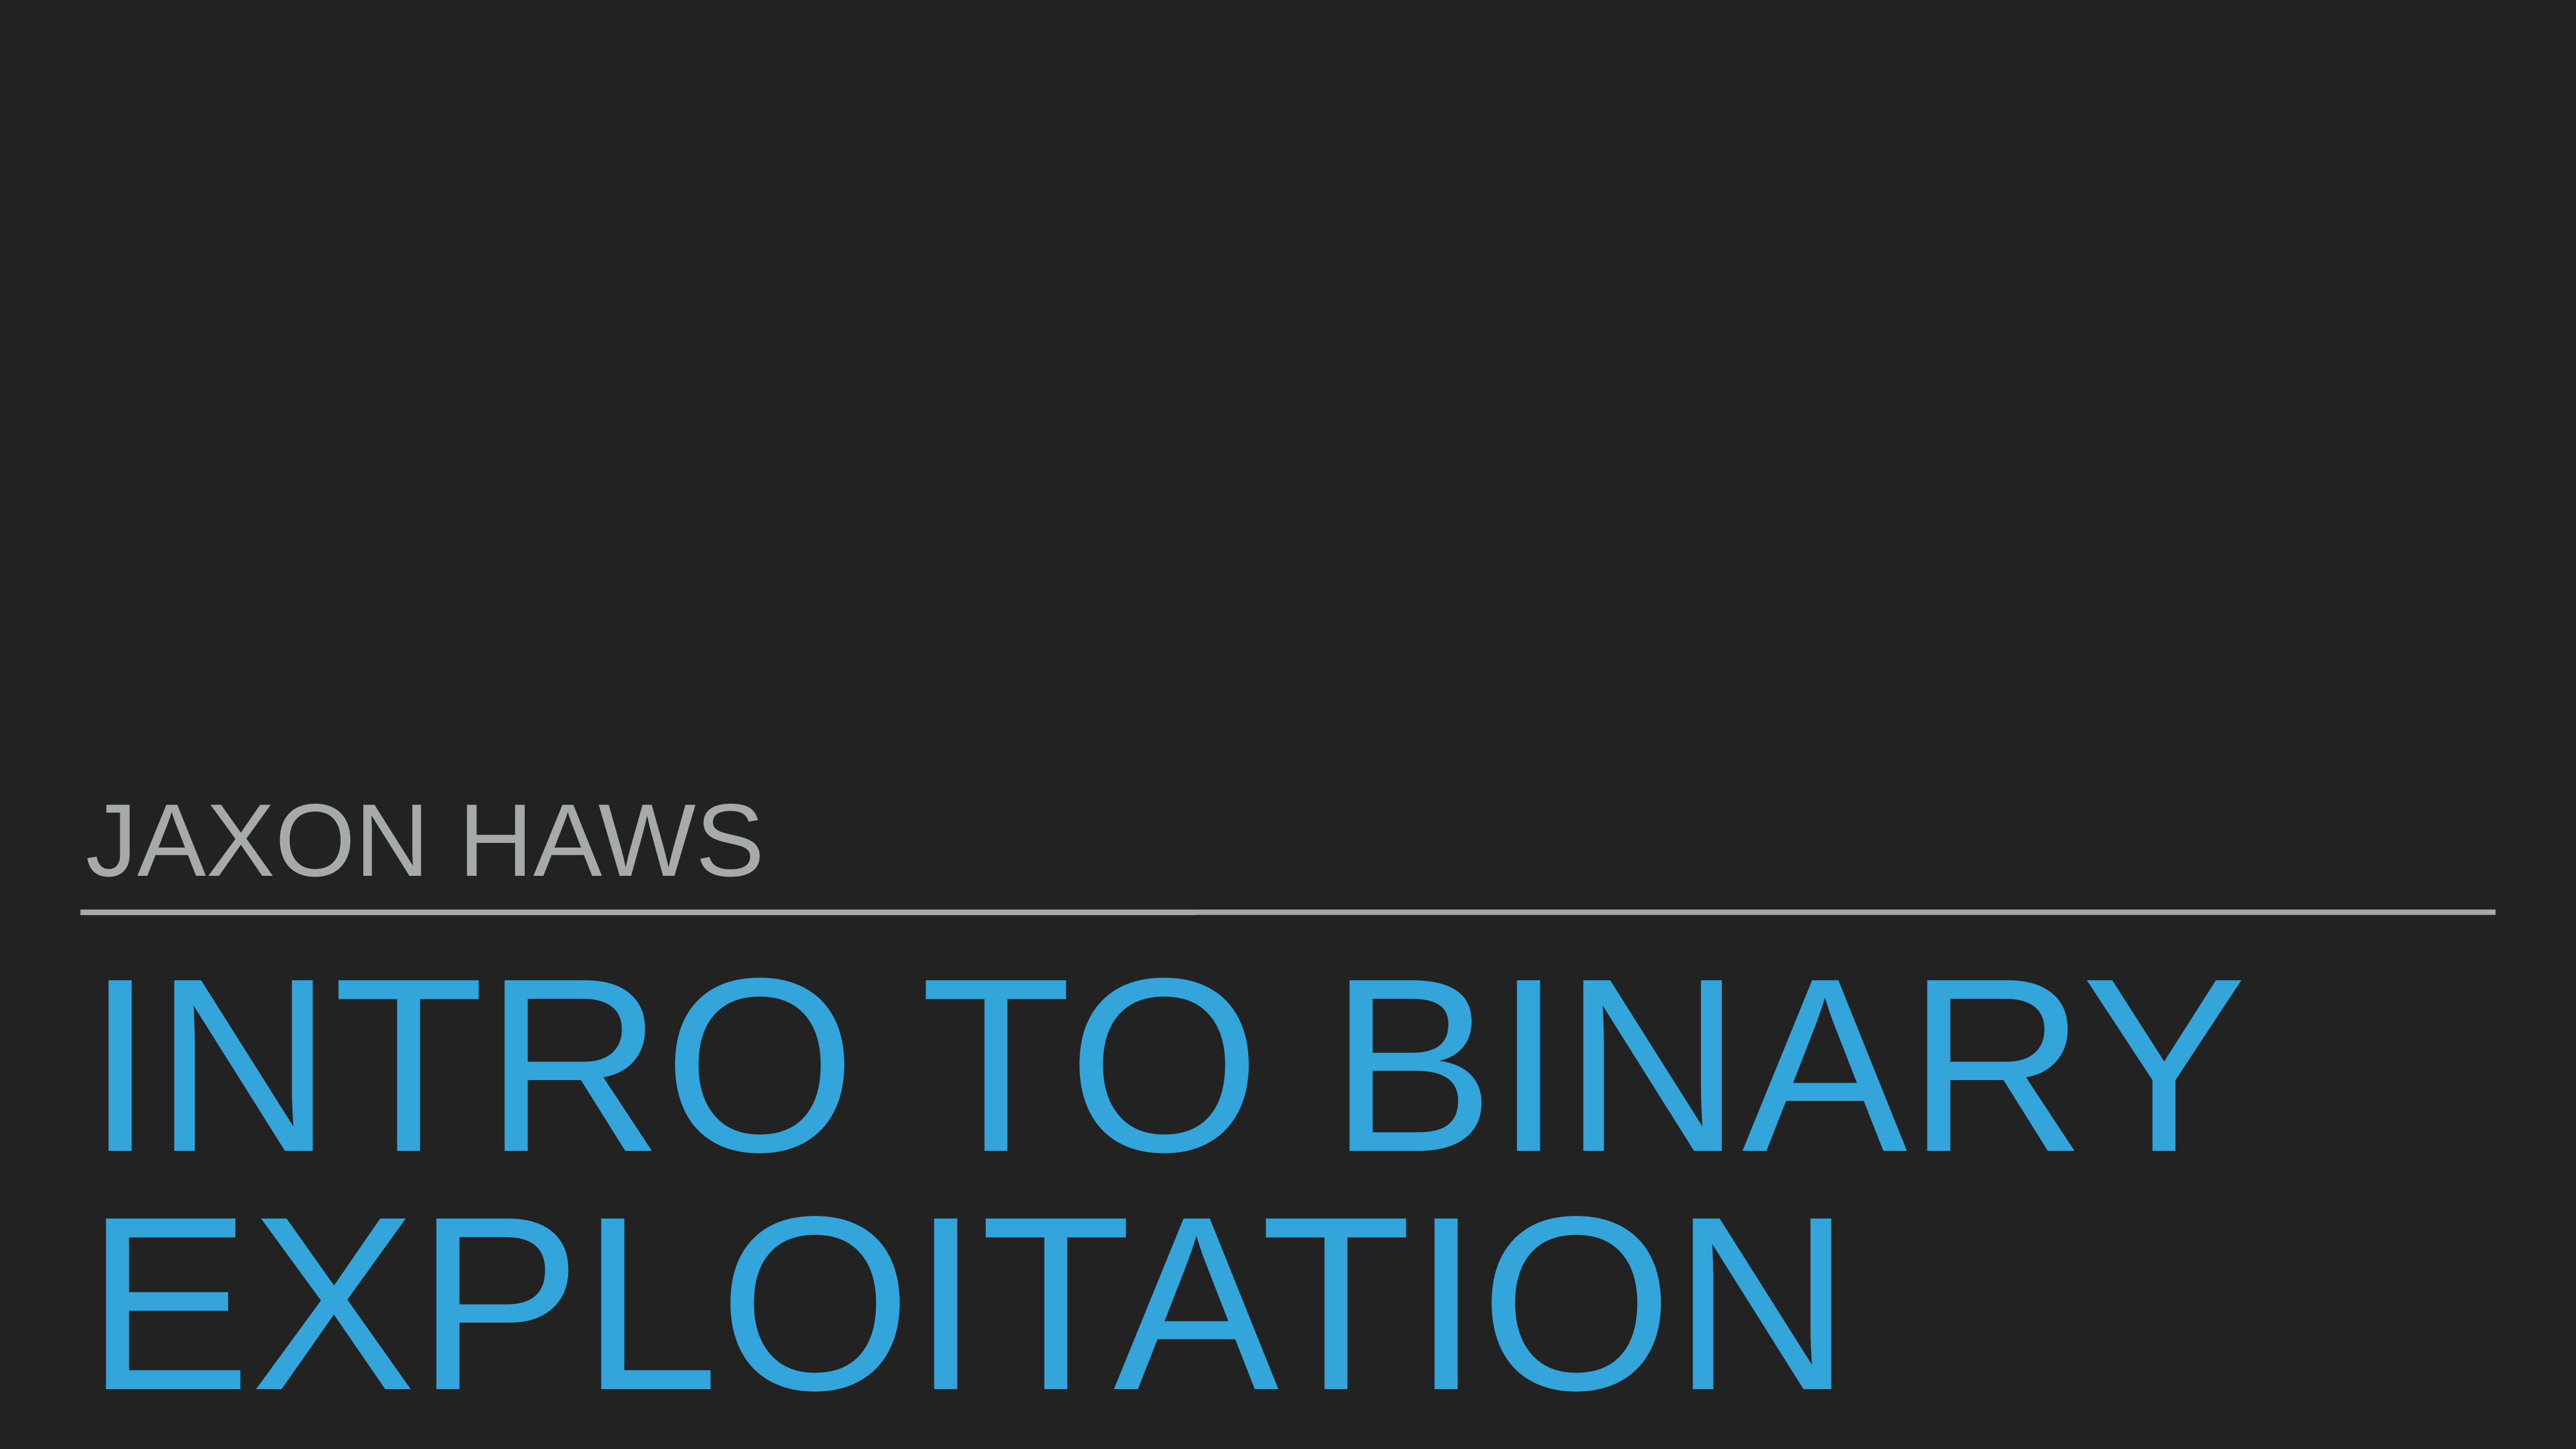

Jaxon Haws
# Intro to Binary Exploitation